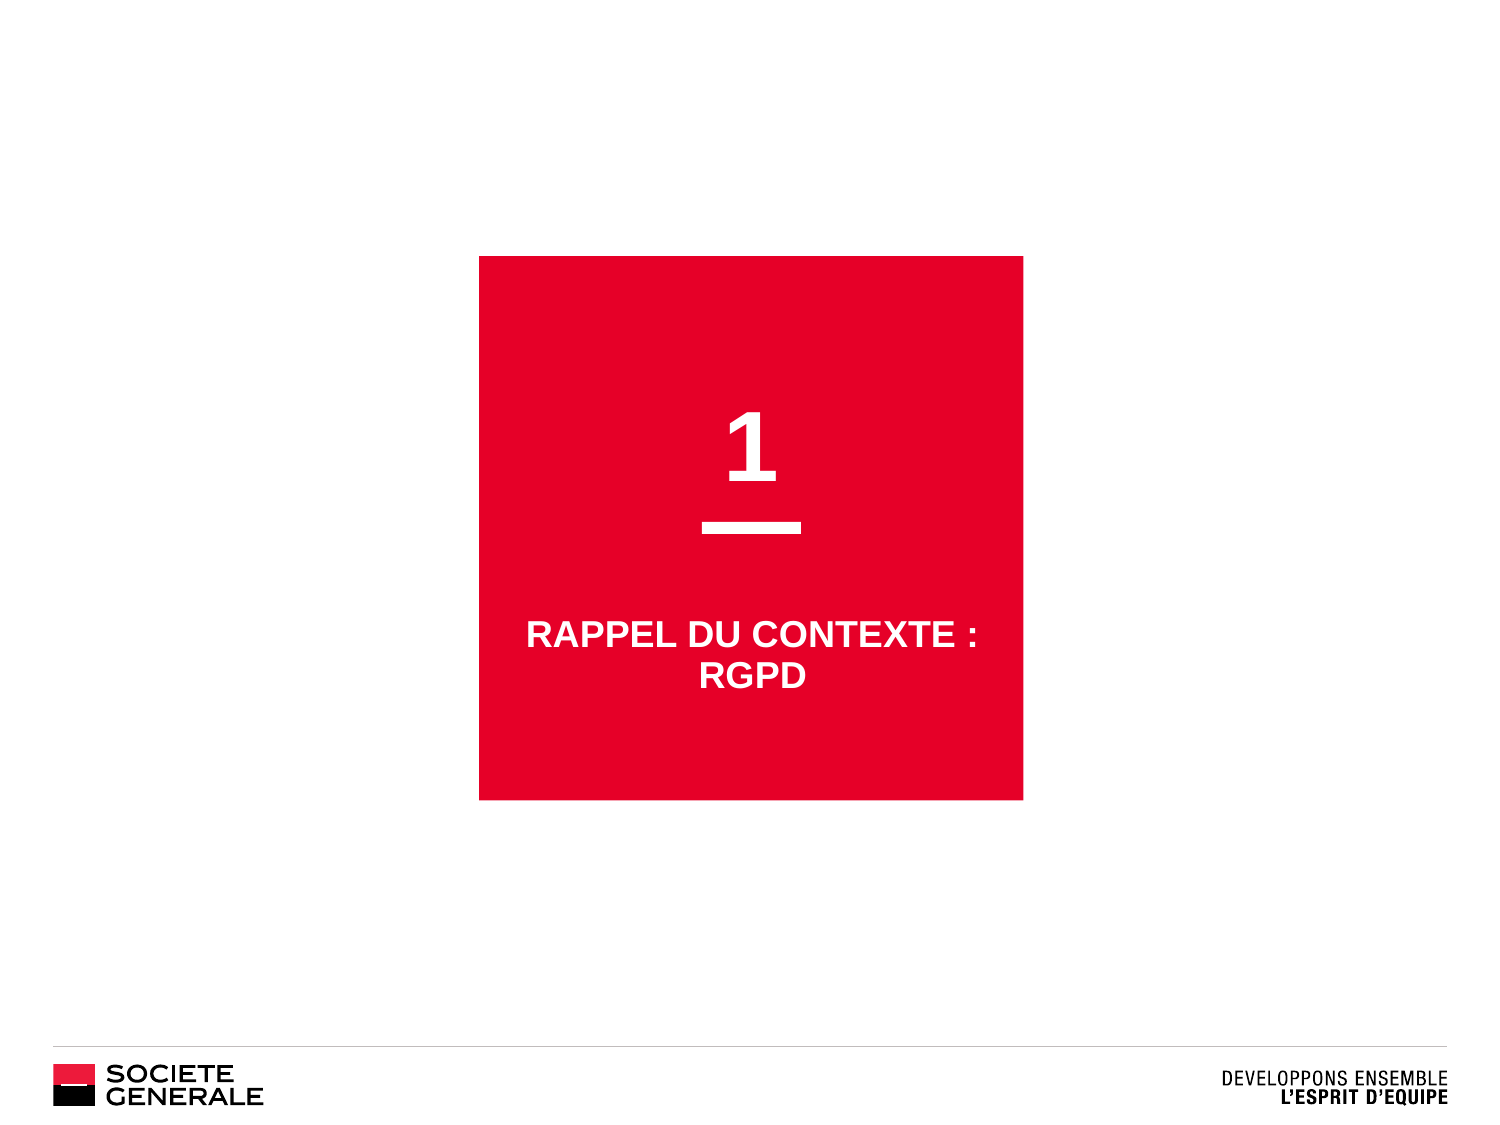

1
# Rappel du contexte : RGPD